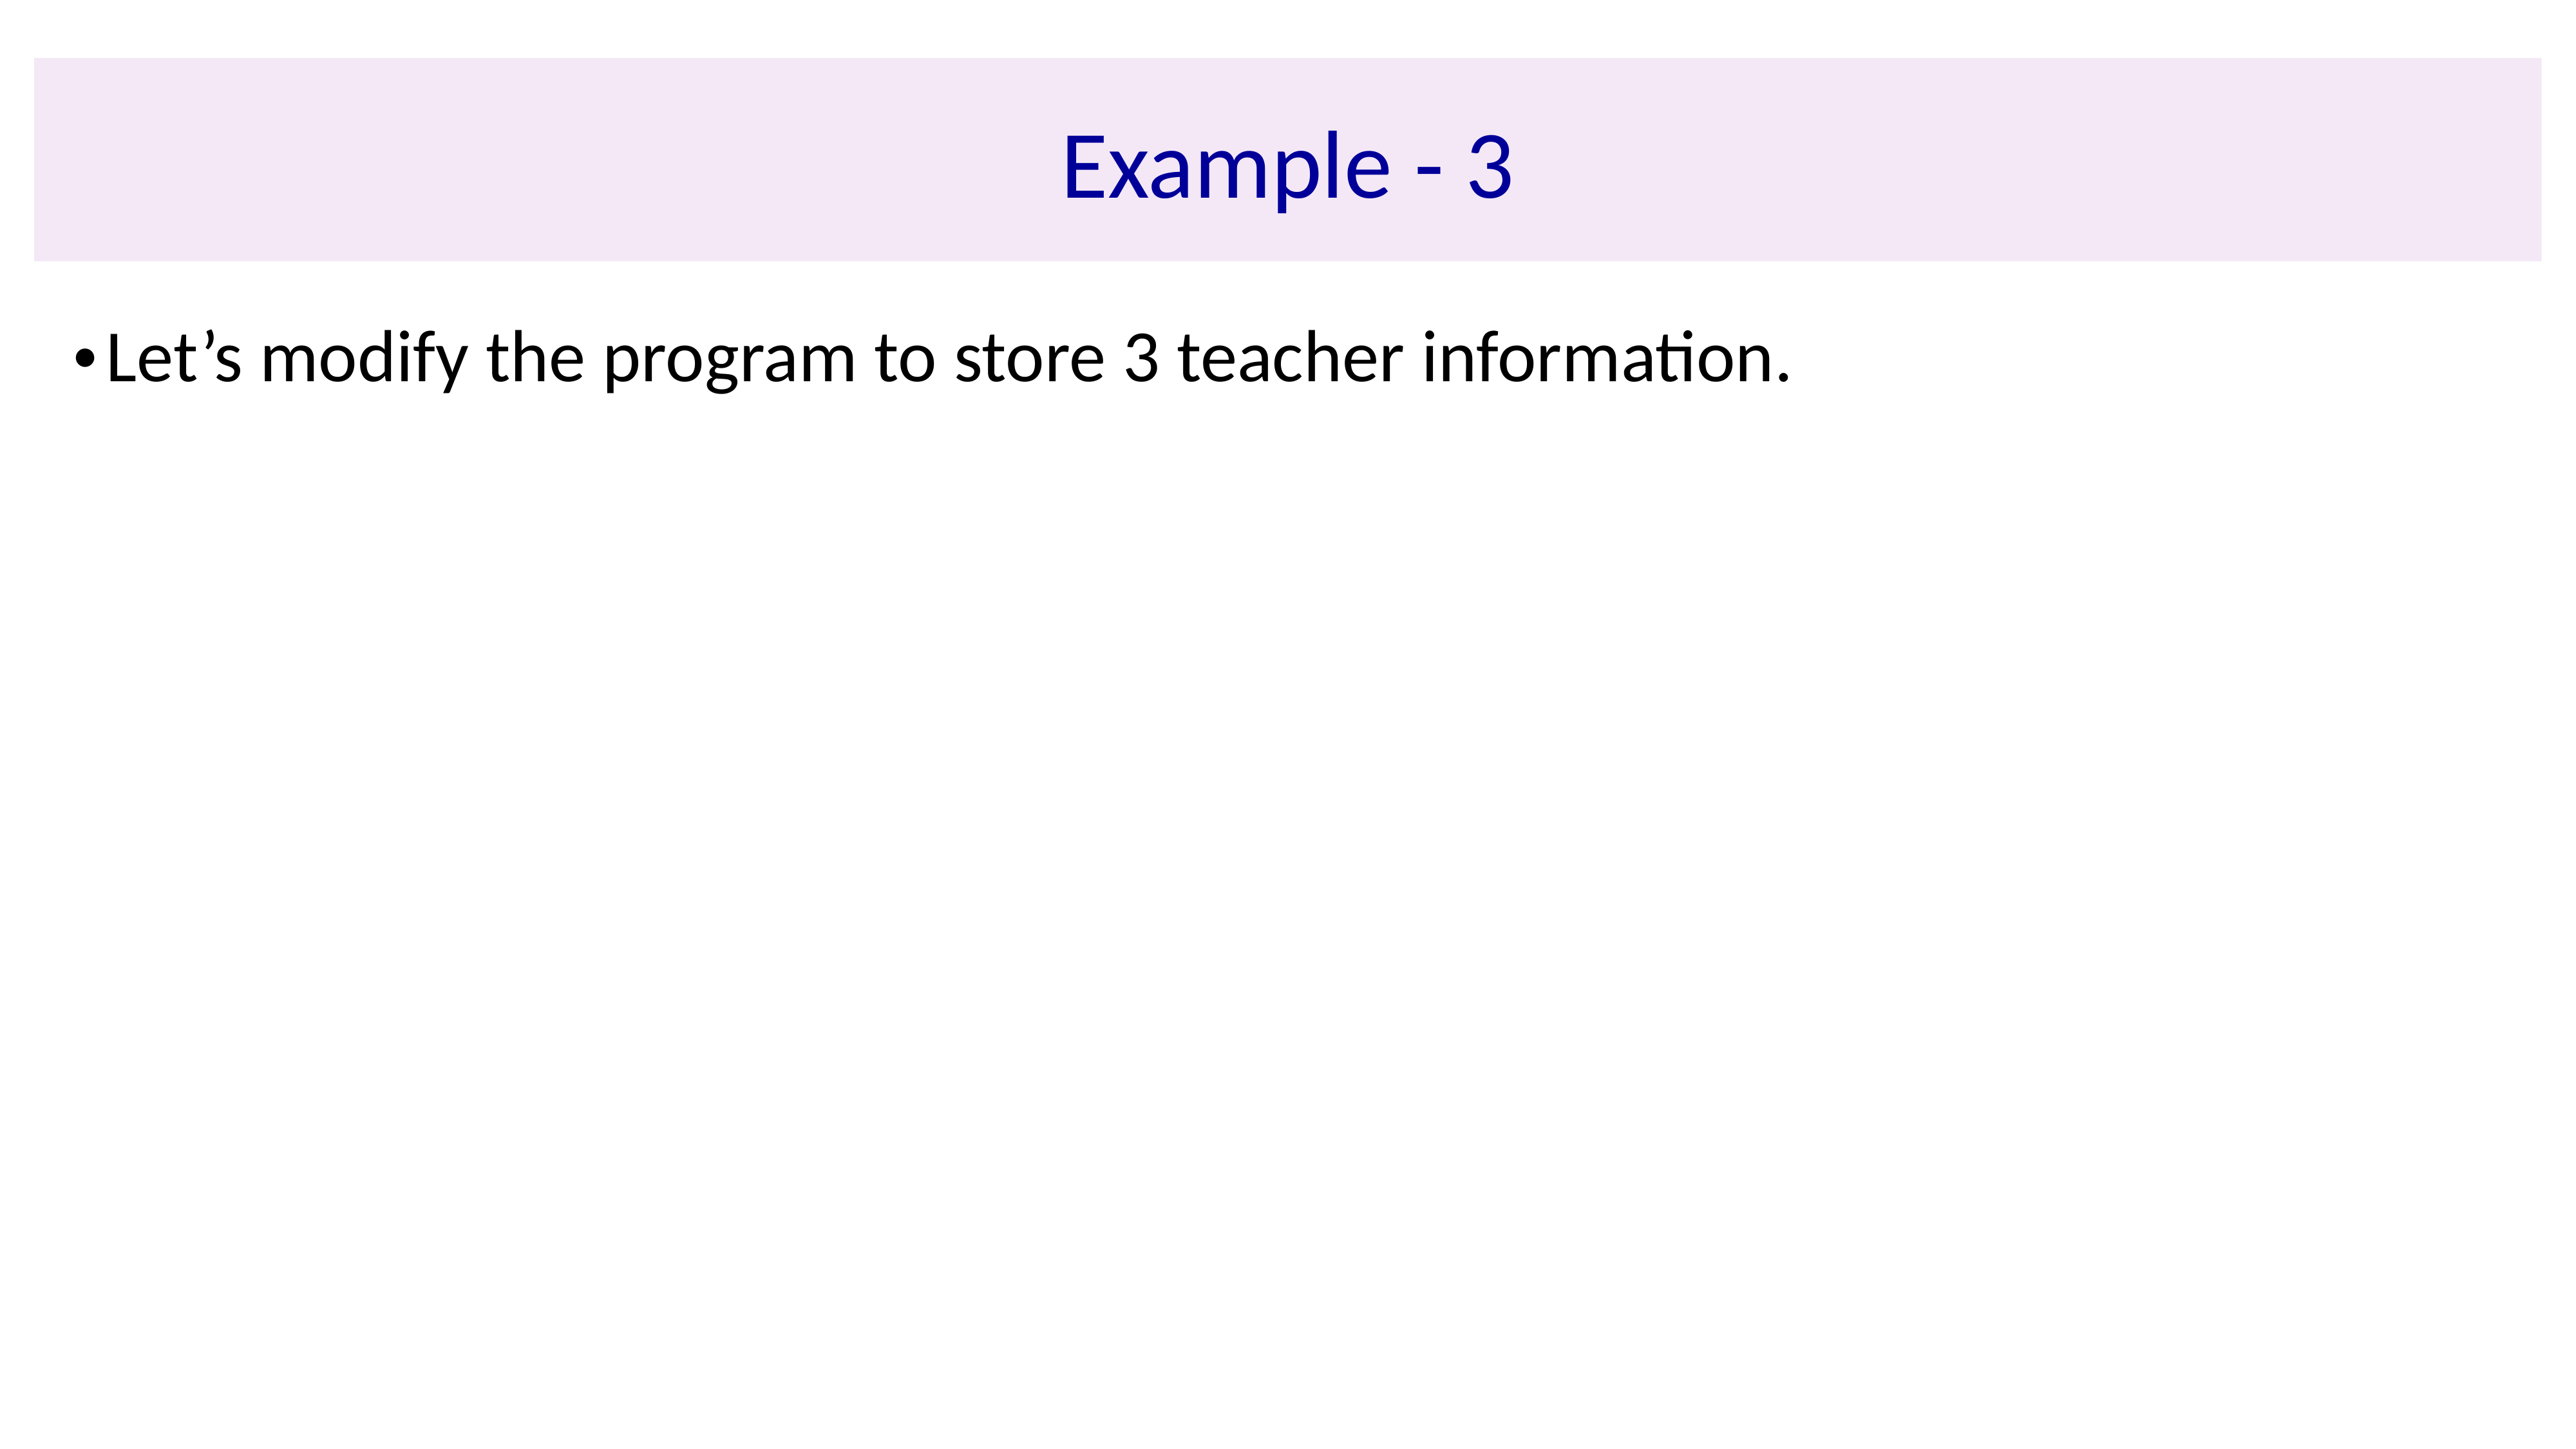

# Example - 3
Let’s modify the program to store 3 teacher information.